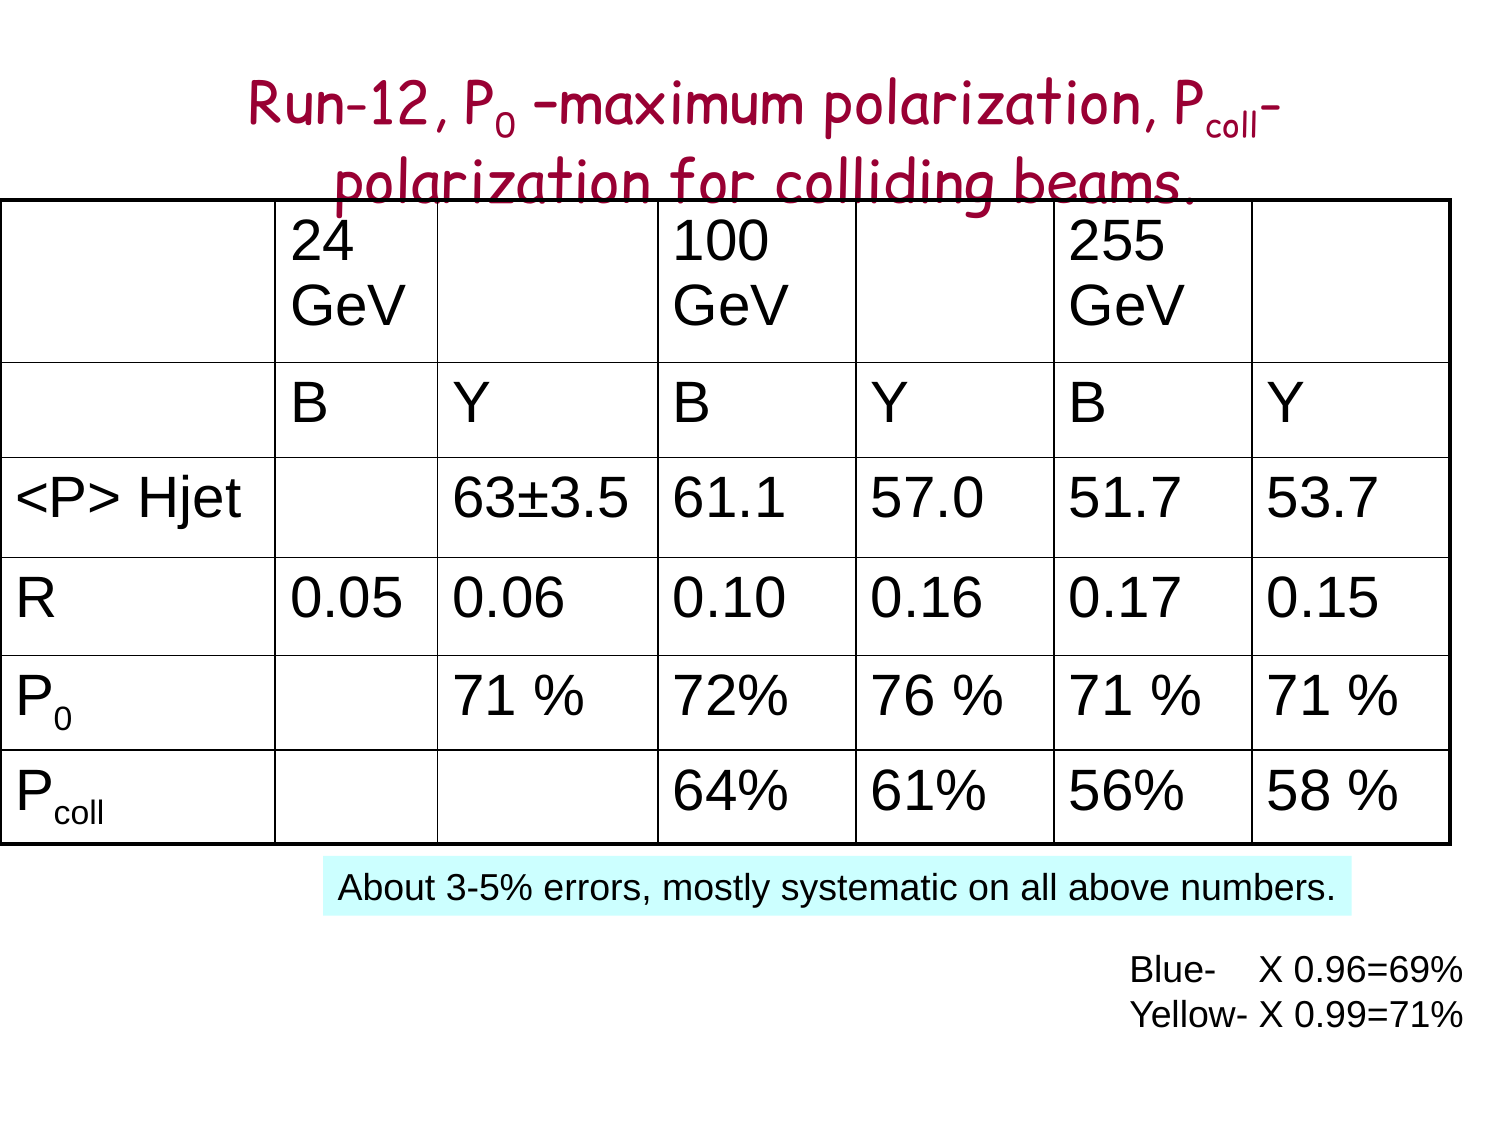

# Run-12, P0 –maximum polarization, Pcoll-polarization for colliding beams.
|  | 24 GeV |  | 100 GeV |  | 255 GeV |  |
| --- | --- | --- | --- | --- | --- | --- |
|  | B | Y | B | Y | B | Y |
| <P> Hjet |  | 63±3.5 | 61.1 | 57.0 | 51.7 | 53.7 |
| R | 0.05 | 0.06 | 0.10 | 0.16 | 0.17 | 0.15 |
| P0 |  | 71 % | 72% | 76 % | 71 % | 71 % |
| Pcoll |  |  | 64% | 61% | 56% | 58 % |
About 3-5% errors, mostly systematic on all above numbers.
Blue-    X 0.96=69%
Yellow- X 0.99=71%